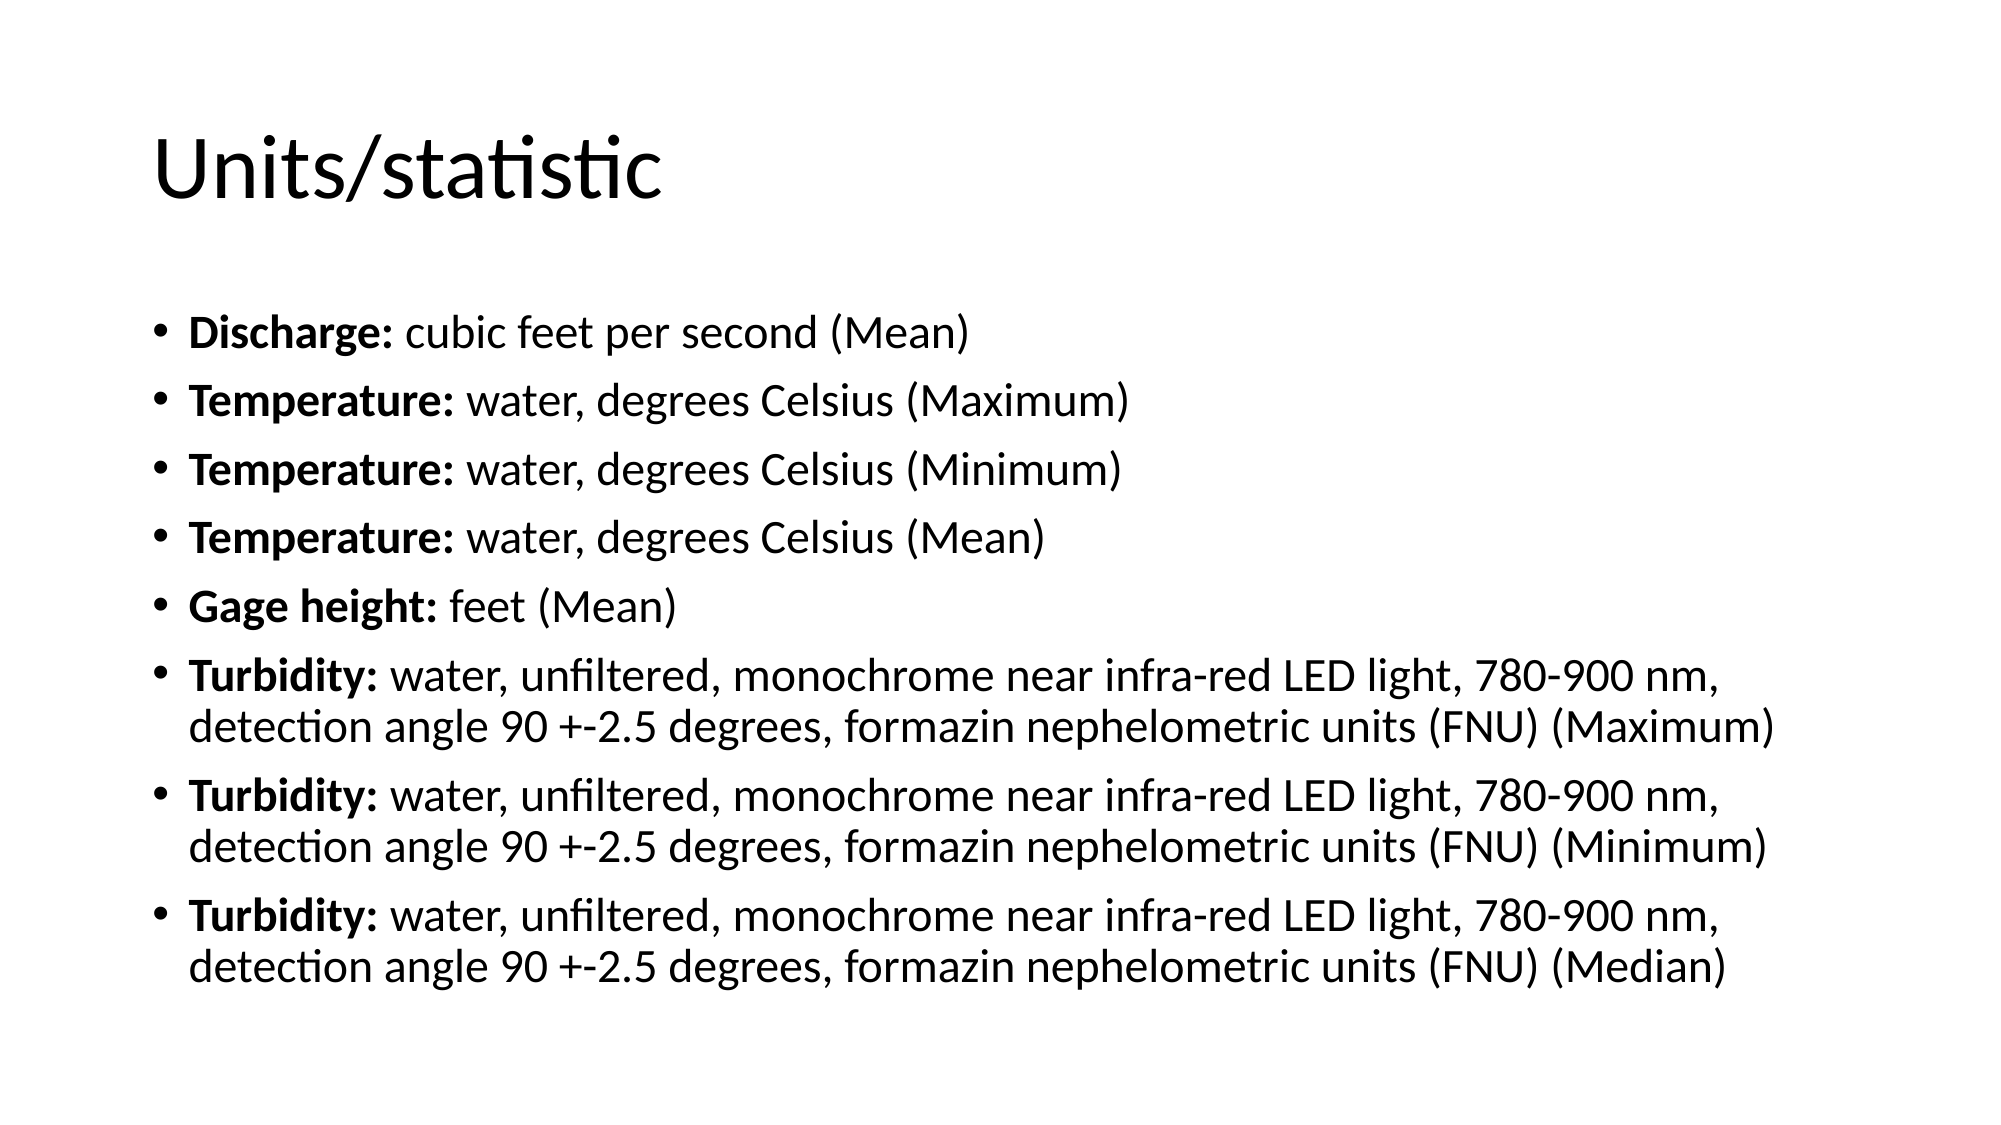

# Units/statistic
Discharge: cubic feet per second (Mean)
Temperature: water, degrees Celsius (Maximum)
Temperature: water, degrees Celsius (Minimum)
Temperature: water, degrees Celsius (Mean)
Gage height: feet (Mean)
Turbidity: water, unfiltered, monochrome near infra-red LED light, 780-900 nm, detection angle 90 +-2.5 degrees, formazin nephelometric units (FNU) (Maximum)
Turbidity: water, unfiltered, monochrome near infra-red LED light, 780-900 nm, detection angle 90 +-2.5 degrees, formazin nephelometric units (FNU) (Minimum)
Turbidity: water, unfiltered, monochrome near infra-red LED light, 780-900 nm, detection angle 90 +-2.5 degrees, formazin nephelometric units (FNU) (Median)